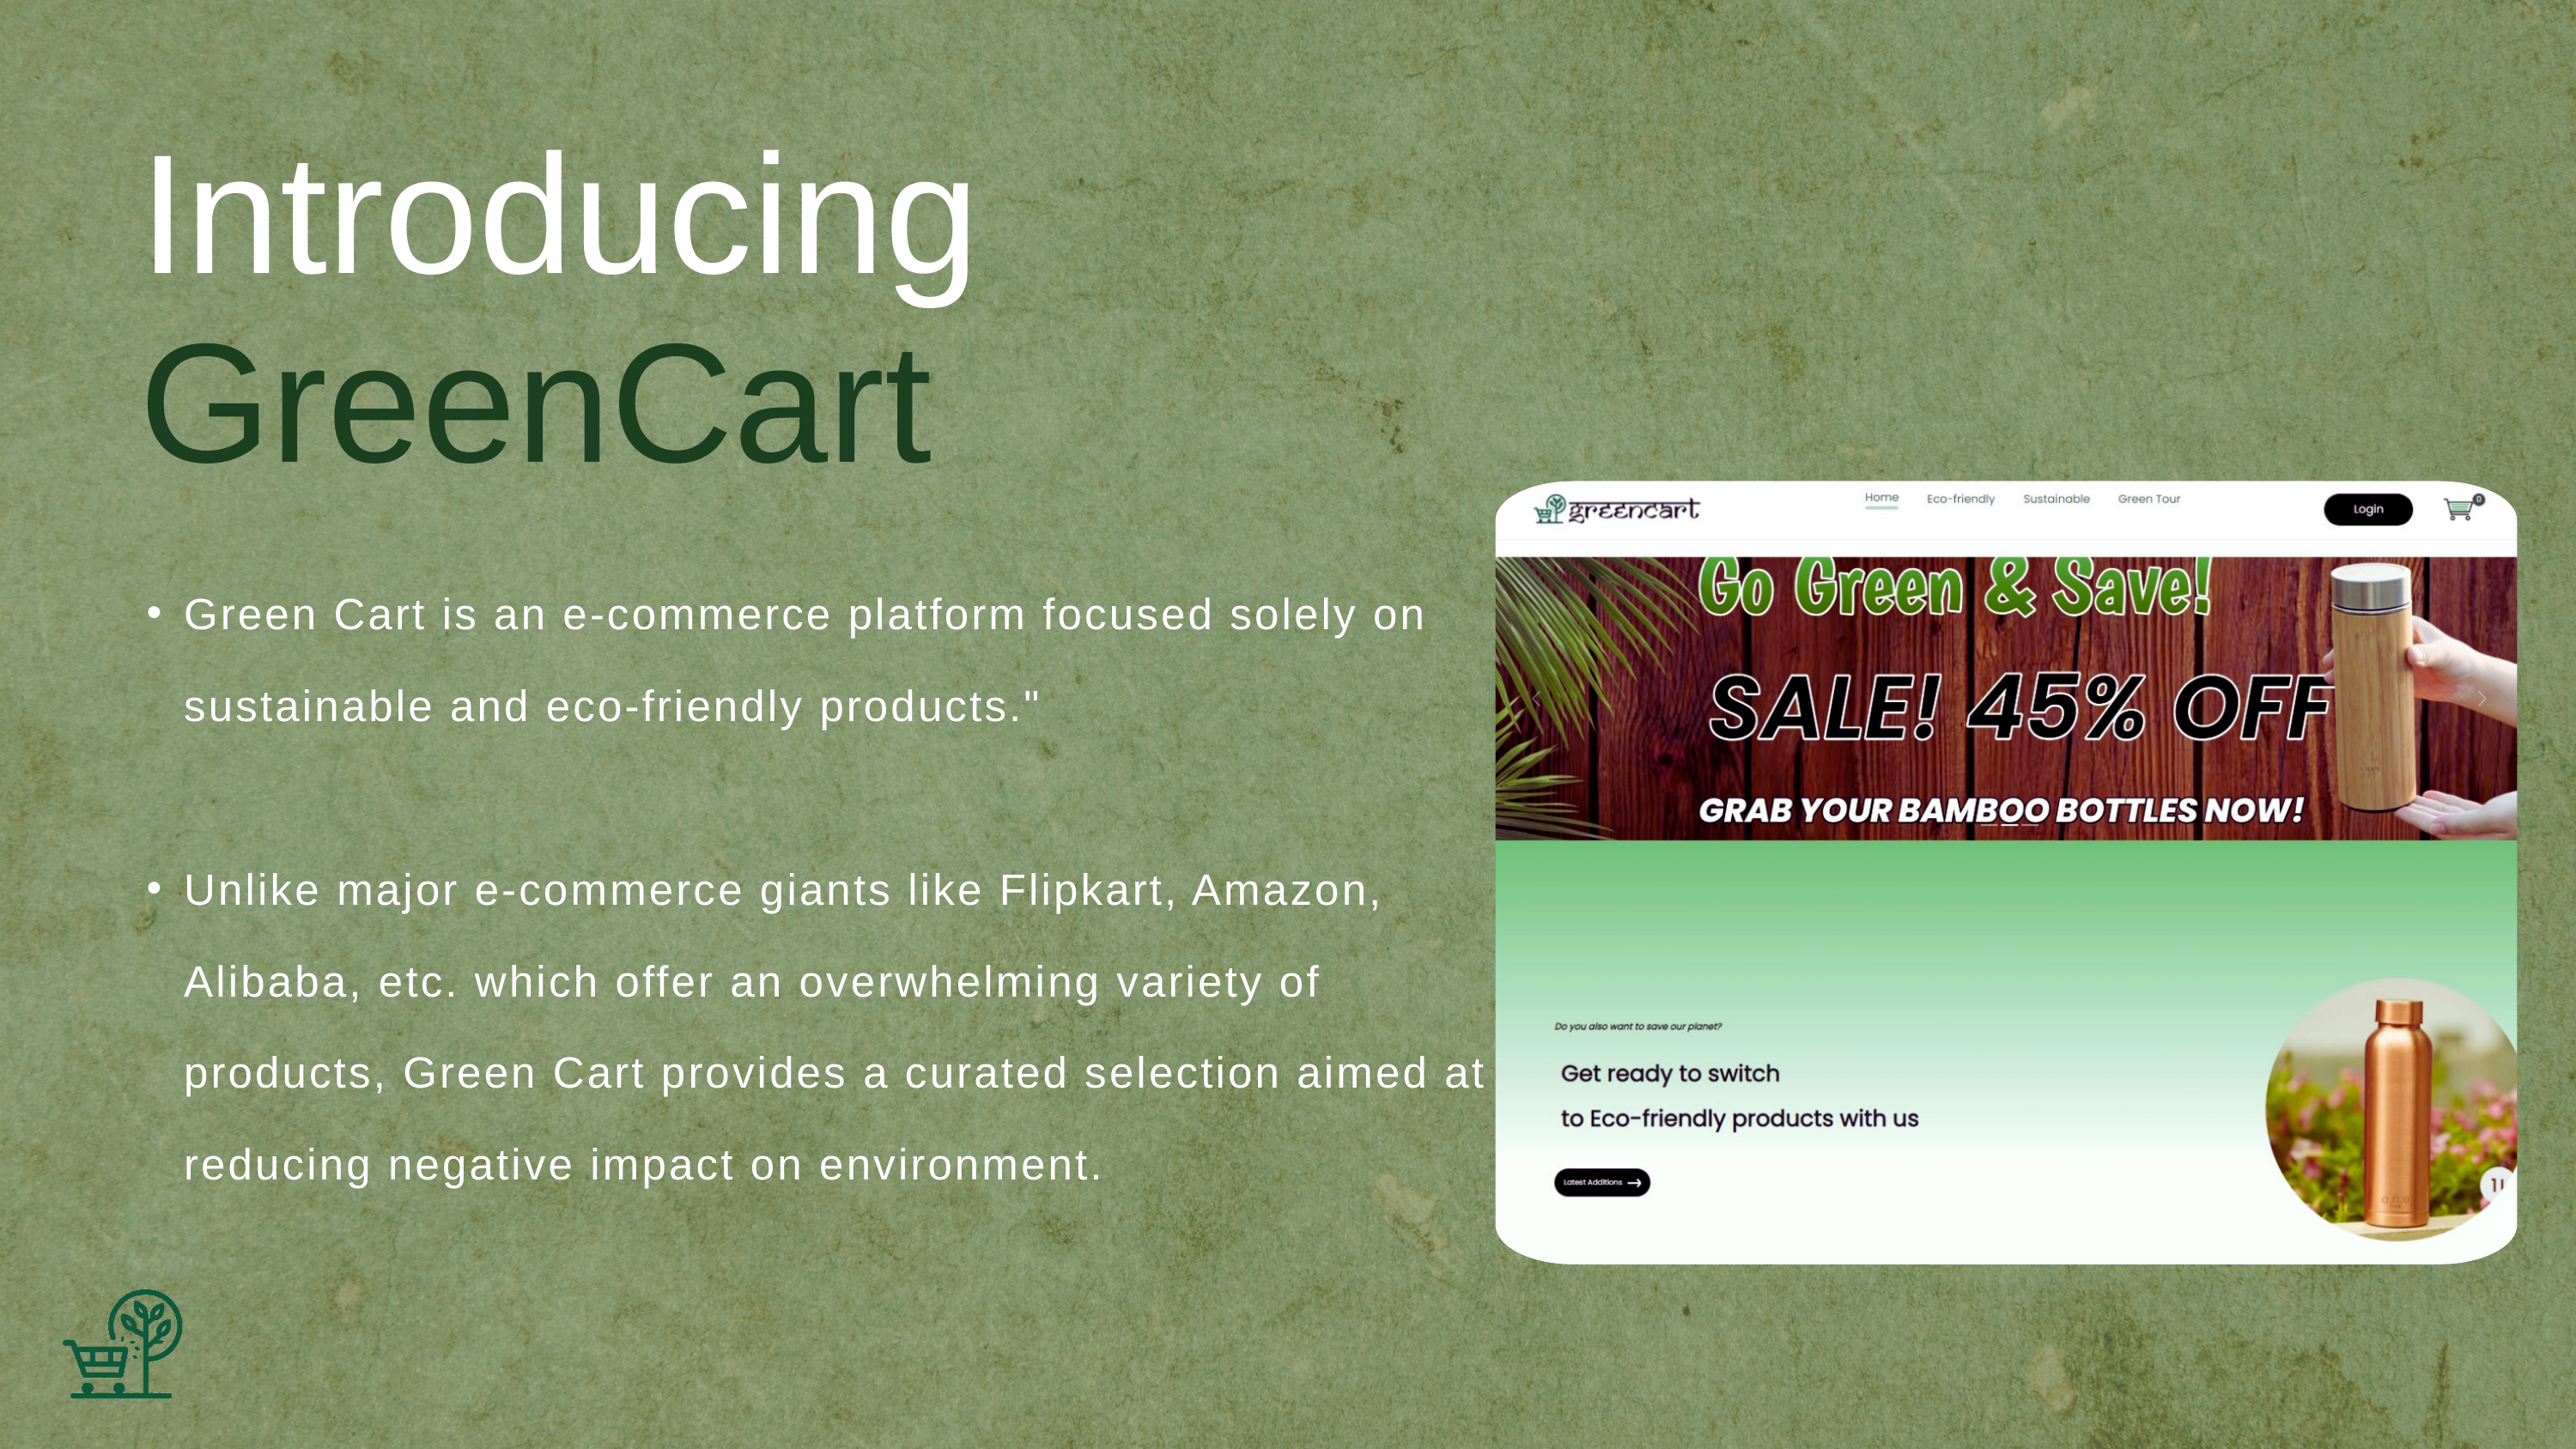

Introducing GreenCart

Green Cart is an e-commerce platform focused solely on sustainable and eco-friendly products."

Unlike major e-commerce giants like Flipkart, Amazon, Alibaba, etc. which offer an overwhelming variety of products, Green Cart provides a curated selection aimed at reducing negative impact on environment.